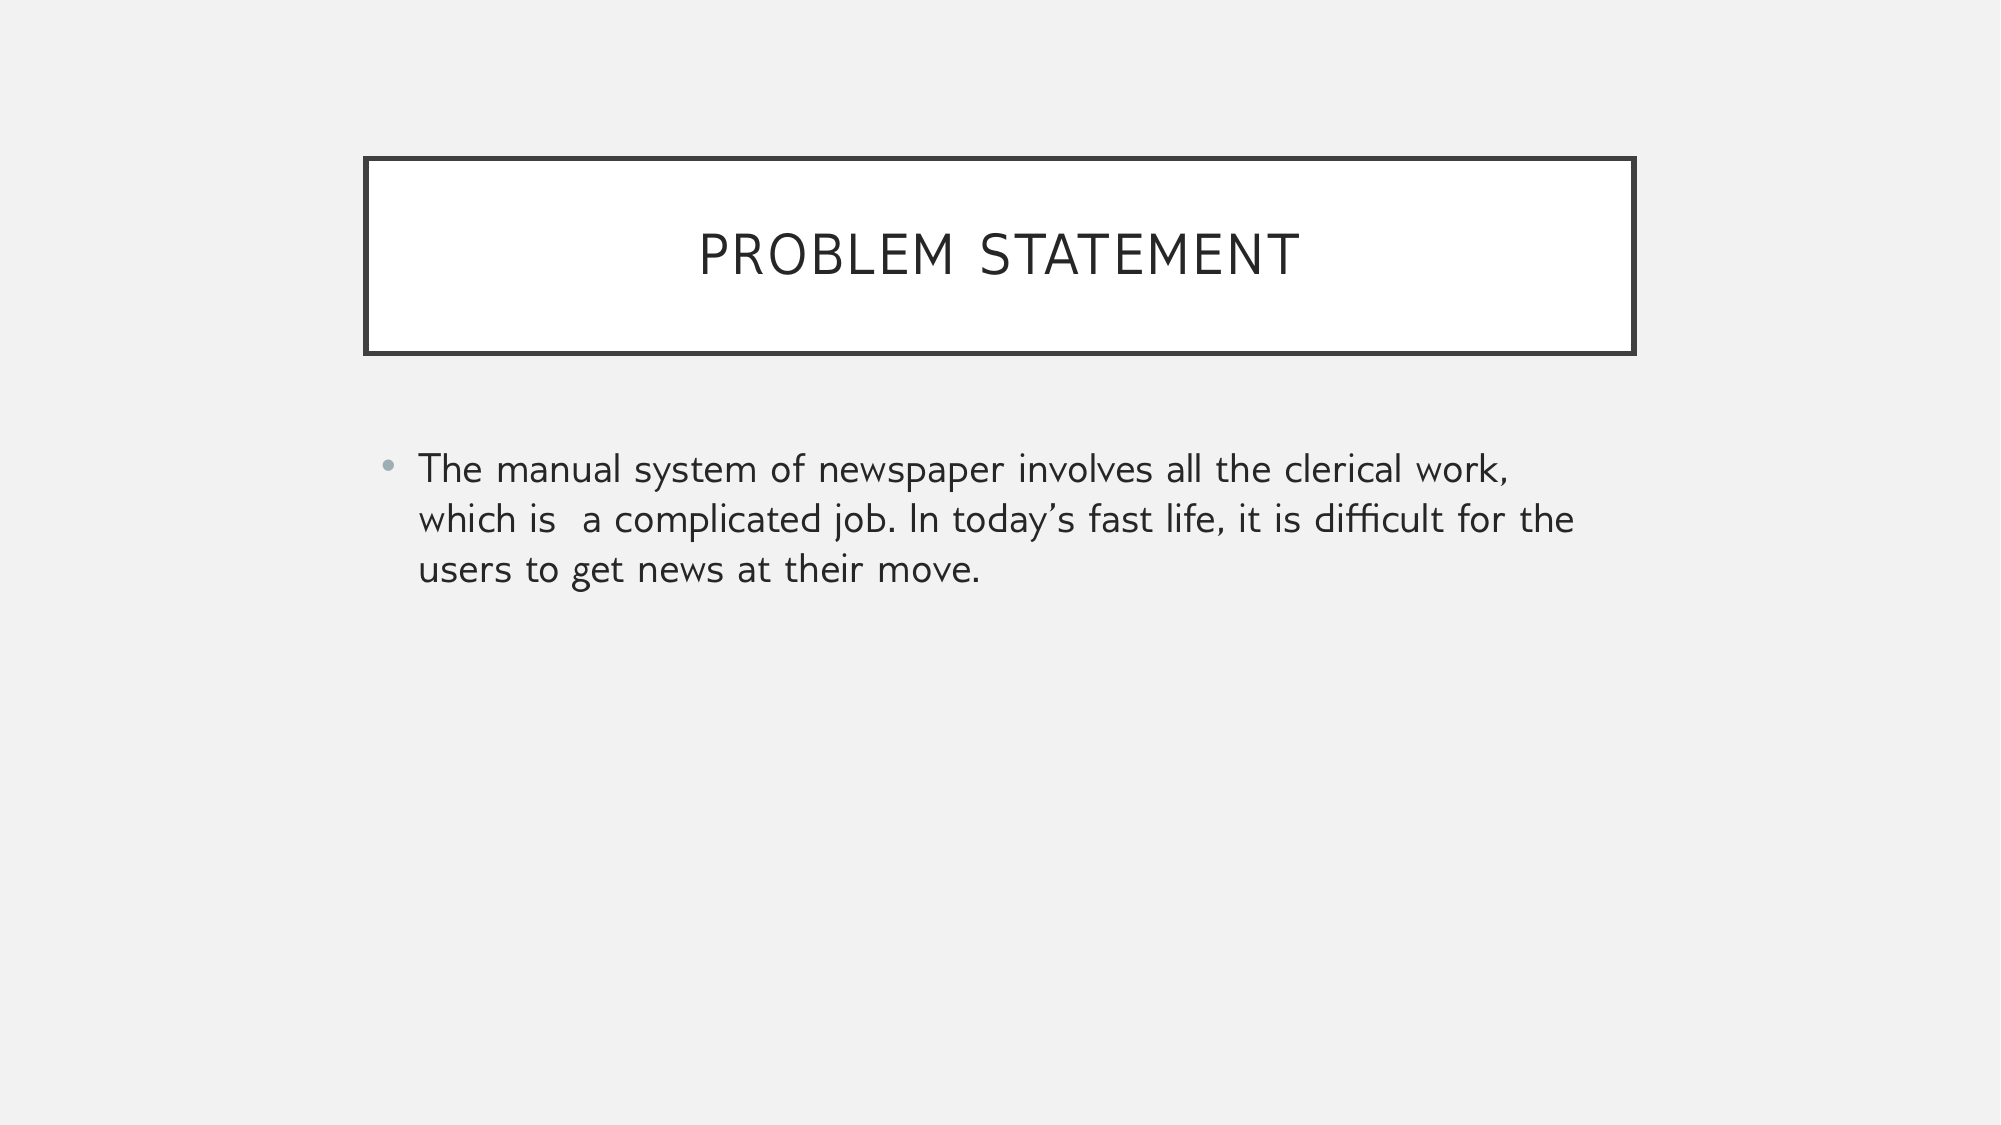

# PROBLEM STATEMENT
The manual system of newspaper involves all the clerical work, which is  a complicated job. In today’s fast life, it is difficult for the users to get news at their move.